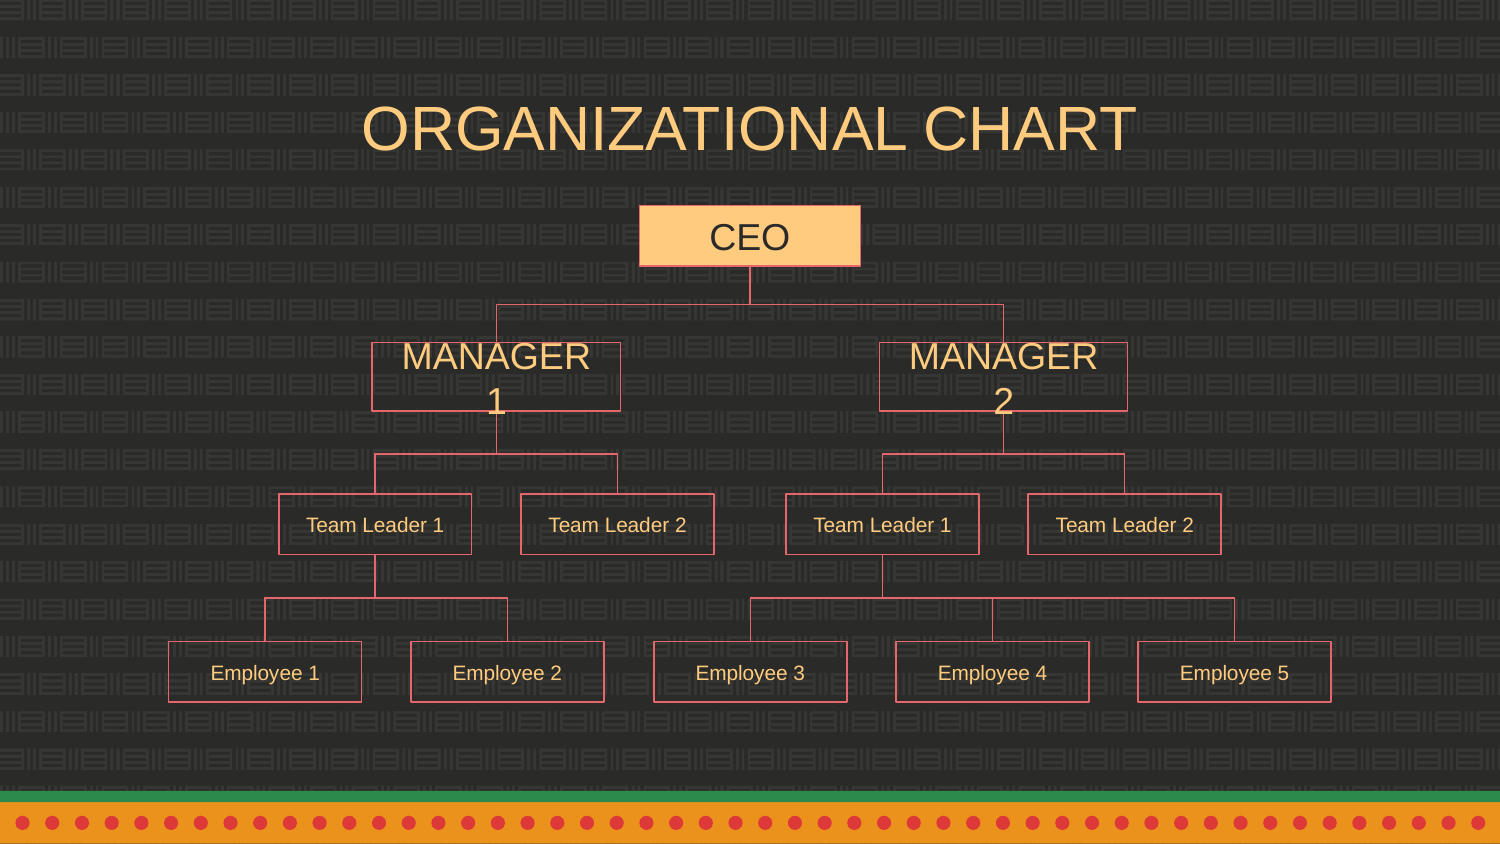

# ORGANIZATIONAL CHART
CEO
MANAGER 2
MANAGER 1
Team Leader 1
Team Leader 2
Team Leader 1
Team Leader 2
Employee 1
Employee 2
Employee 3
Employee 4
Employee 5